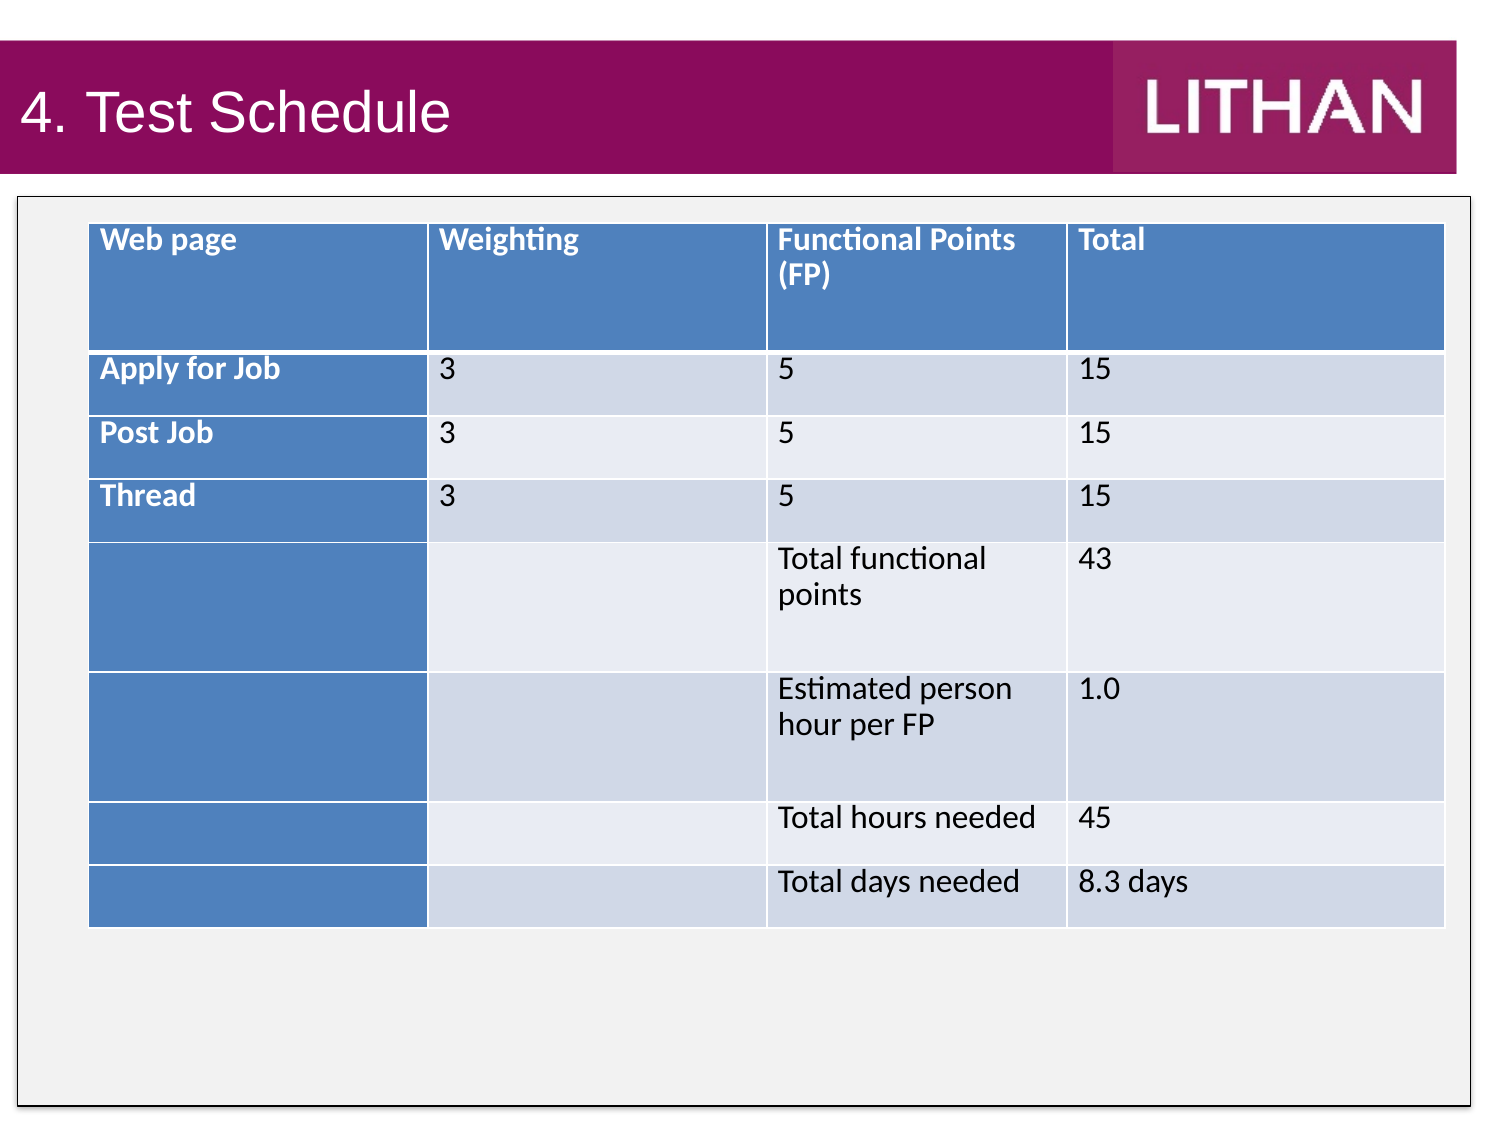

4. Test Schedule

| Web page | Weighting | Functional Points (FP) | Total |
| --- | --- | --- | --- |
| Apply for Job | 3 | 5 | 15 |
| Post Job | 3 | 5 | 15 |
| Thread | 3 | 5 | 15 |
|  |  | Total functional points | 43 |
|  |  | Estimated person hour per FP | 1.0 |
|  |  | Total hours needed | 45 |
|  |  | Total days needed | 8.3 days |